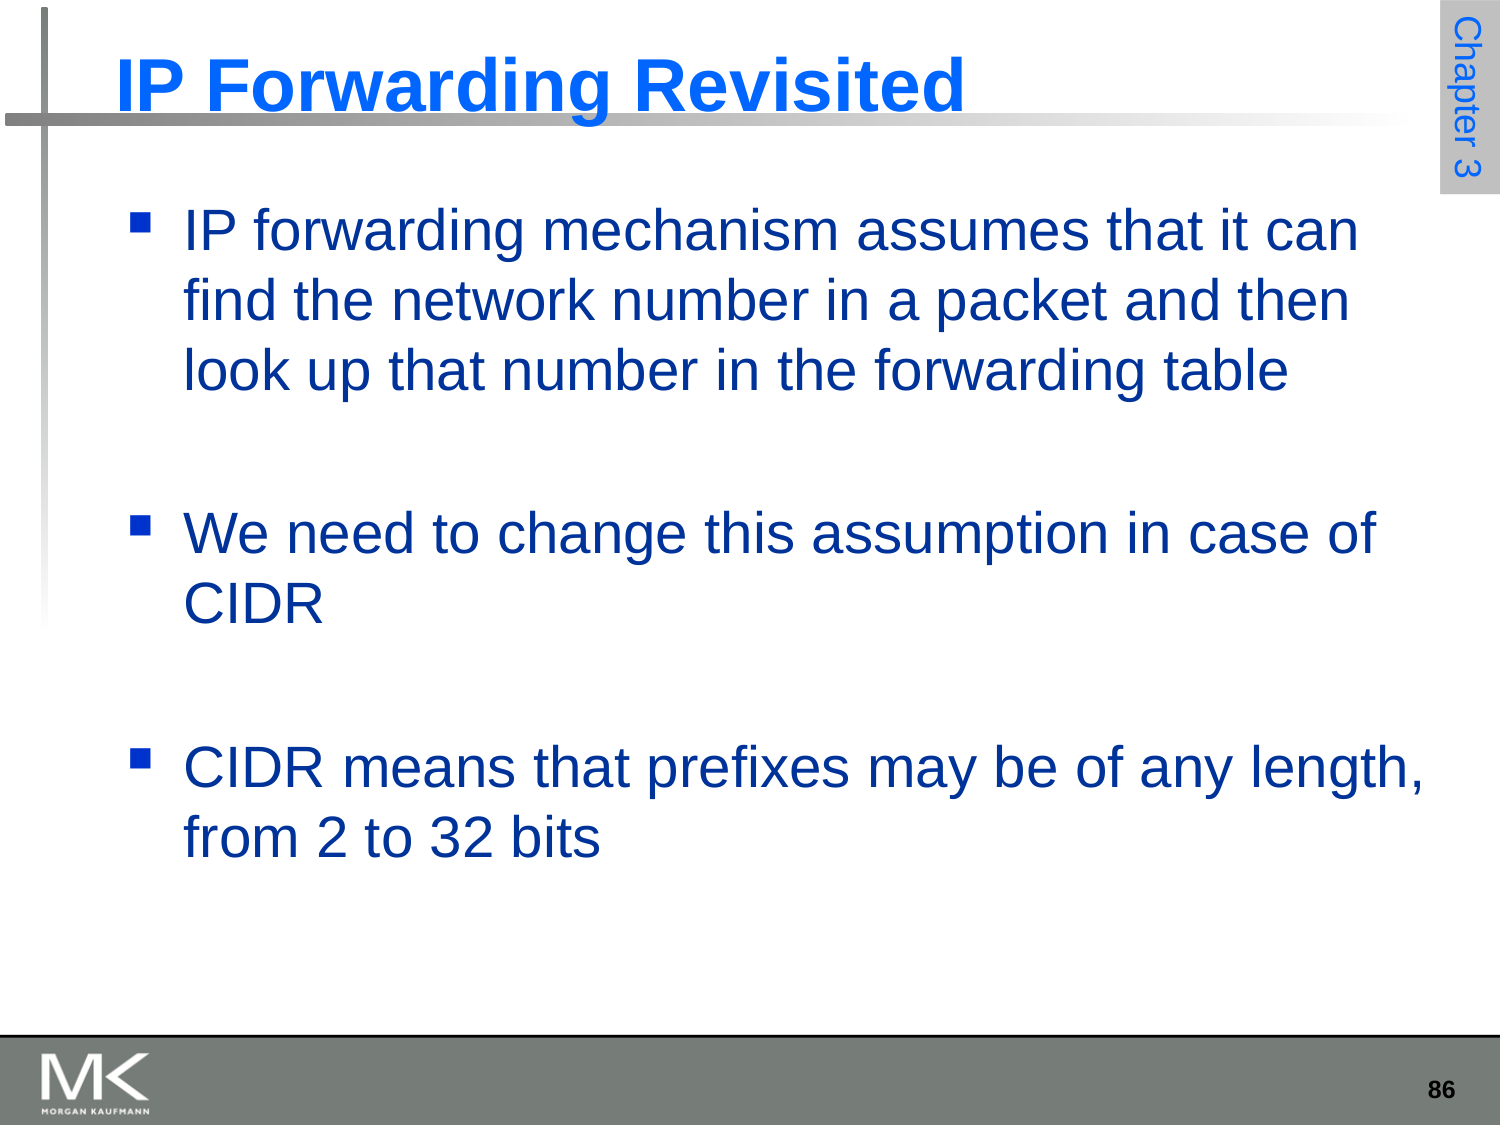

# IP Forwarding Revisited
IP forwarding mechanism assumes that it can find the network number in a packet and then look up that number in the forwarding table

We need to change this assumption in case of CIDR

CIDR means that prefixes may be of any length, from 2 to 32 bits